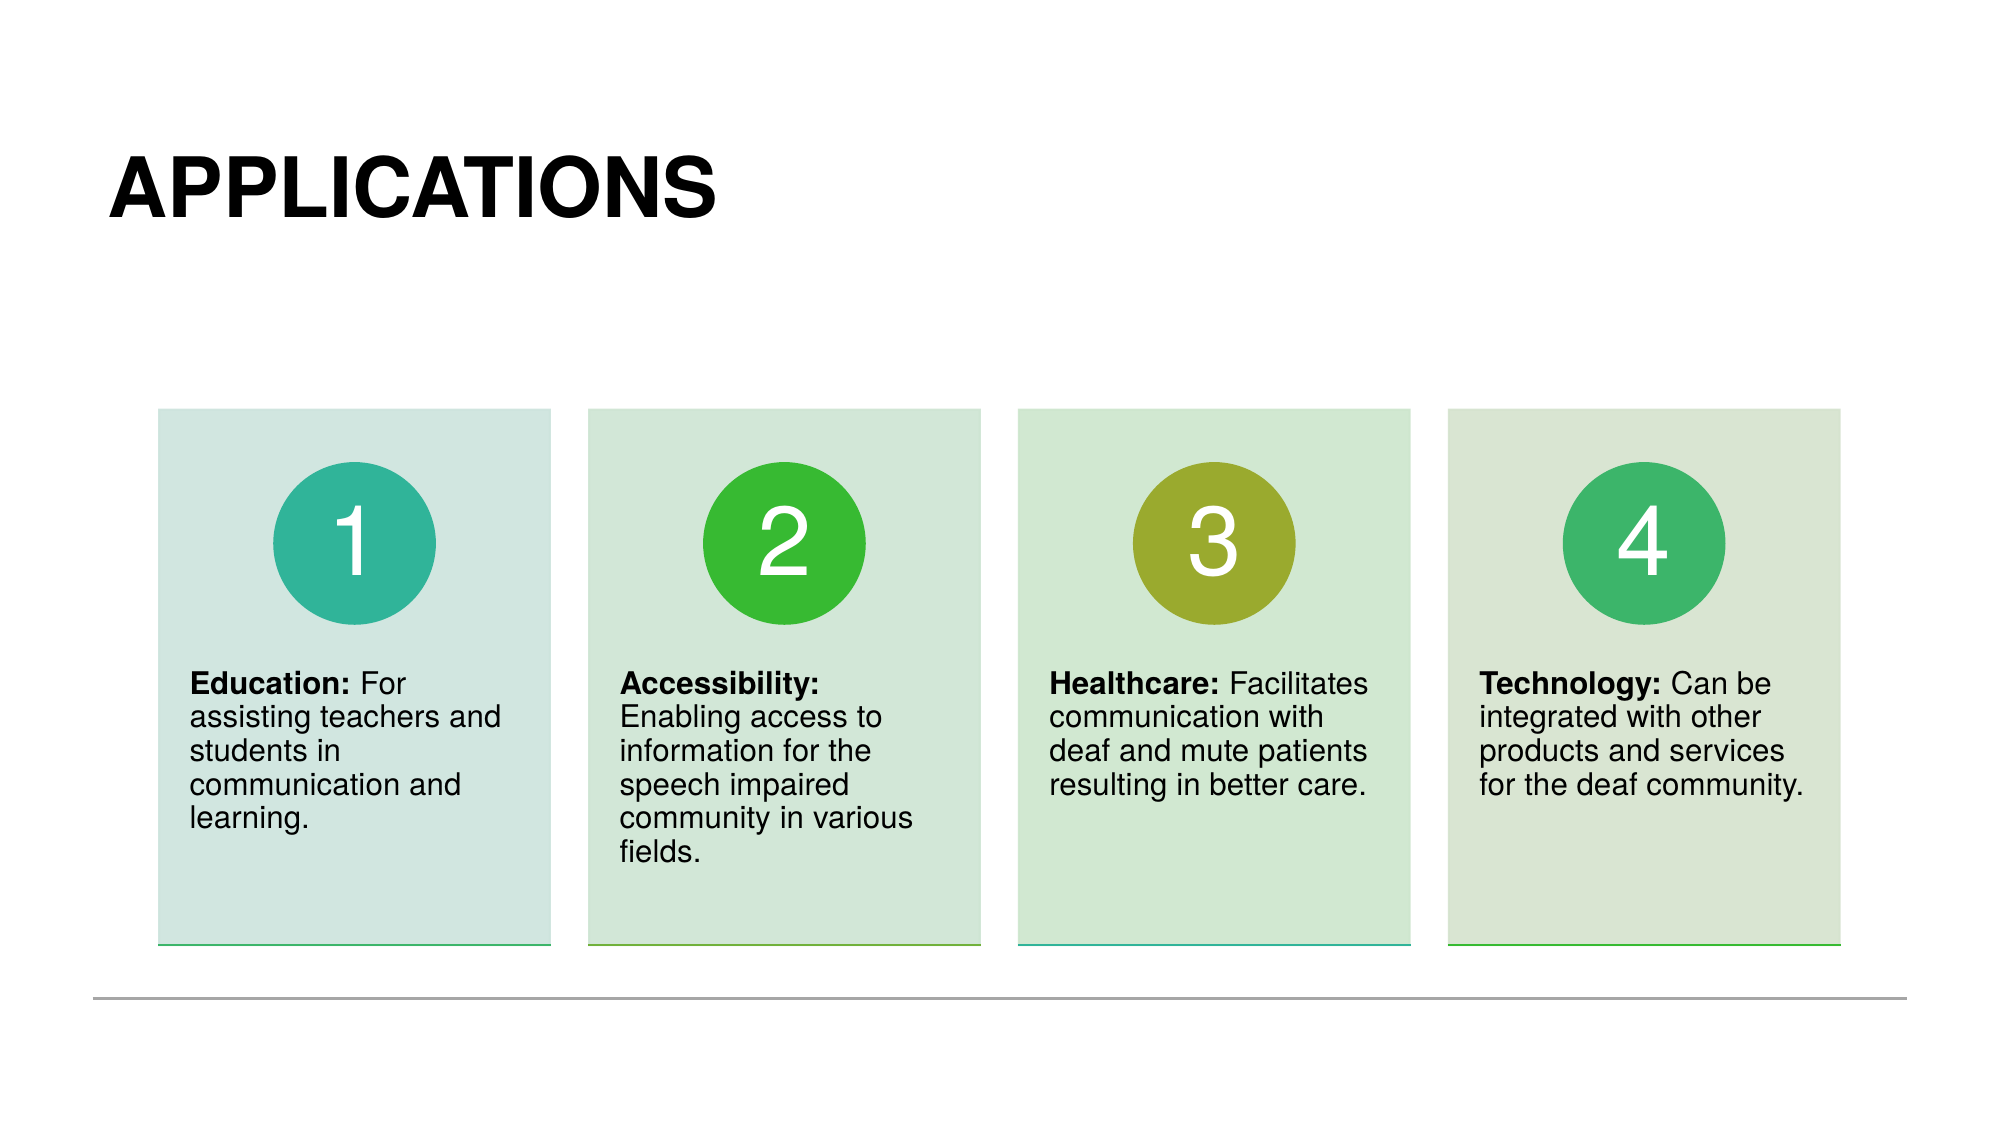

# APPLICATIONS
Education: For assisting teachers and students in communication and learning.
1
Accessibility: Enabling access to information for the speech impaired community in various fields.
2
Healthcare: Facilitates communication with deaf and mute patients resulting in better care.
3
Technology: Can be integrated with other products and services for the deaf community.
4